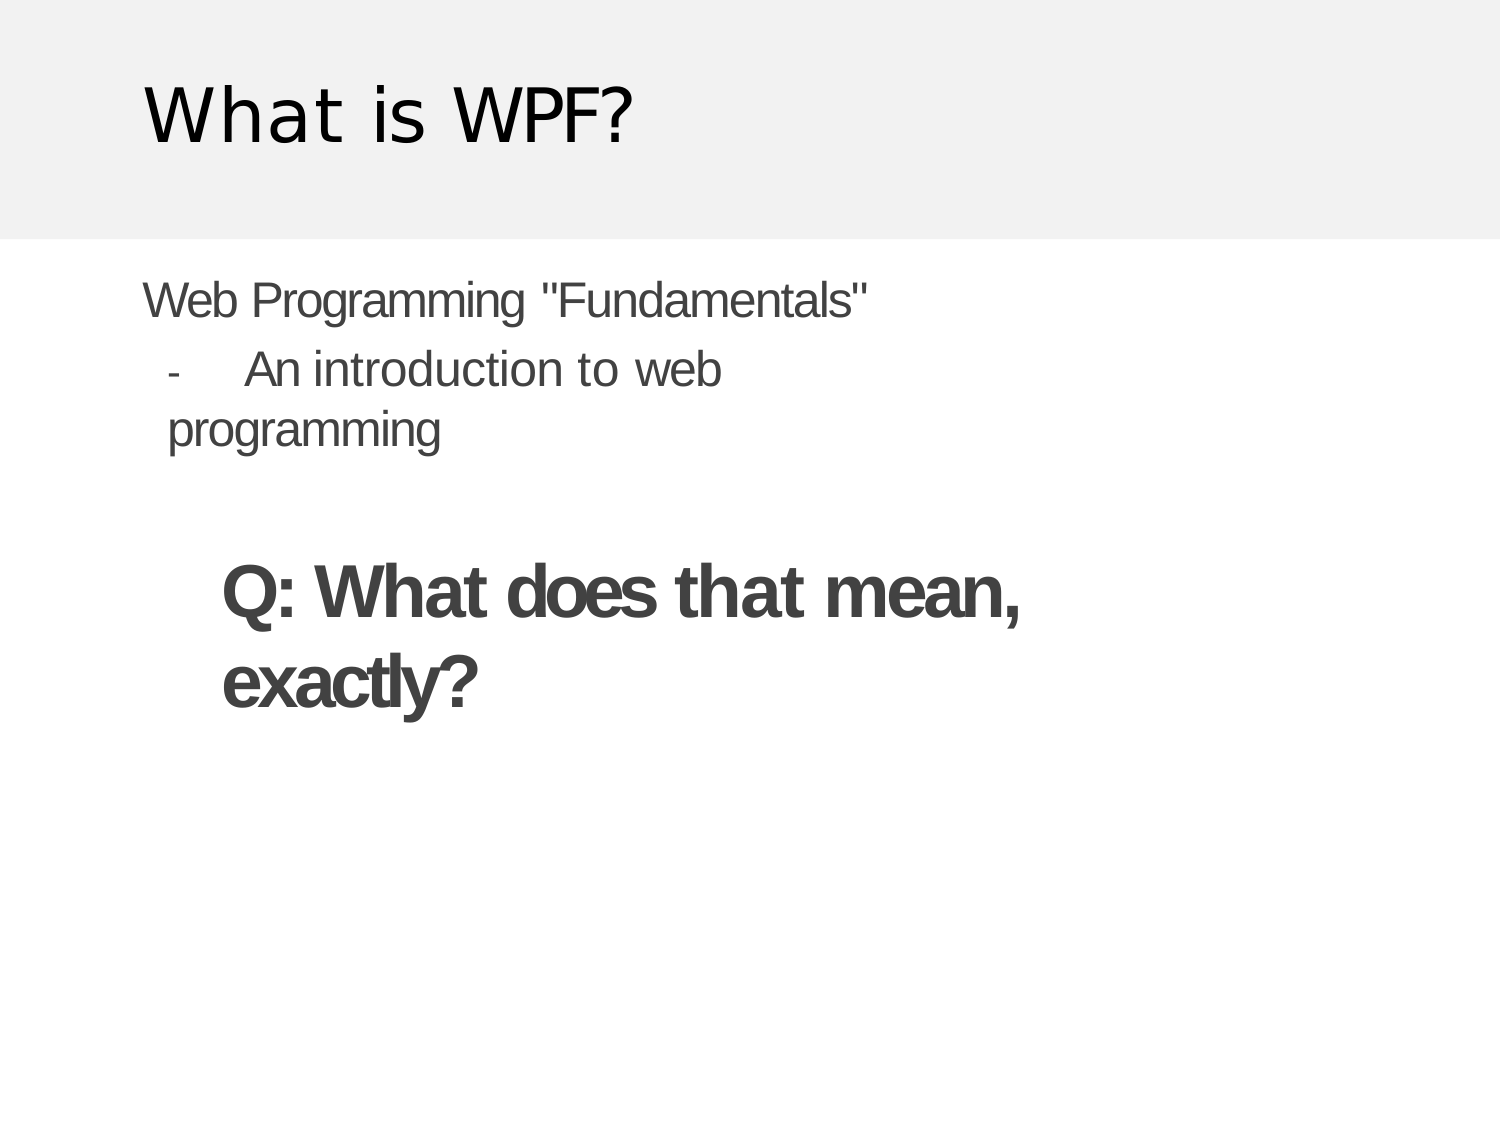

# What is WPF?
Web Programming "Fundamentals"
-	An introduction to web programming
Q: What does that mean, exactly?